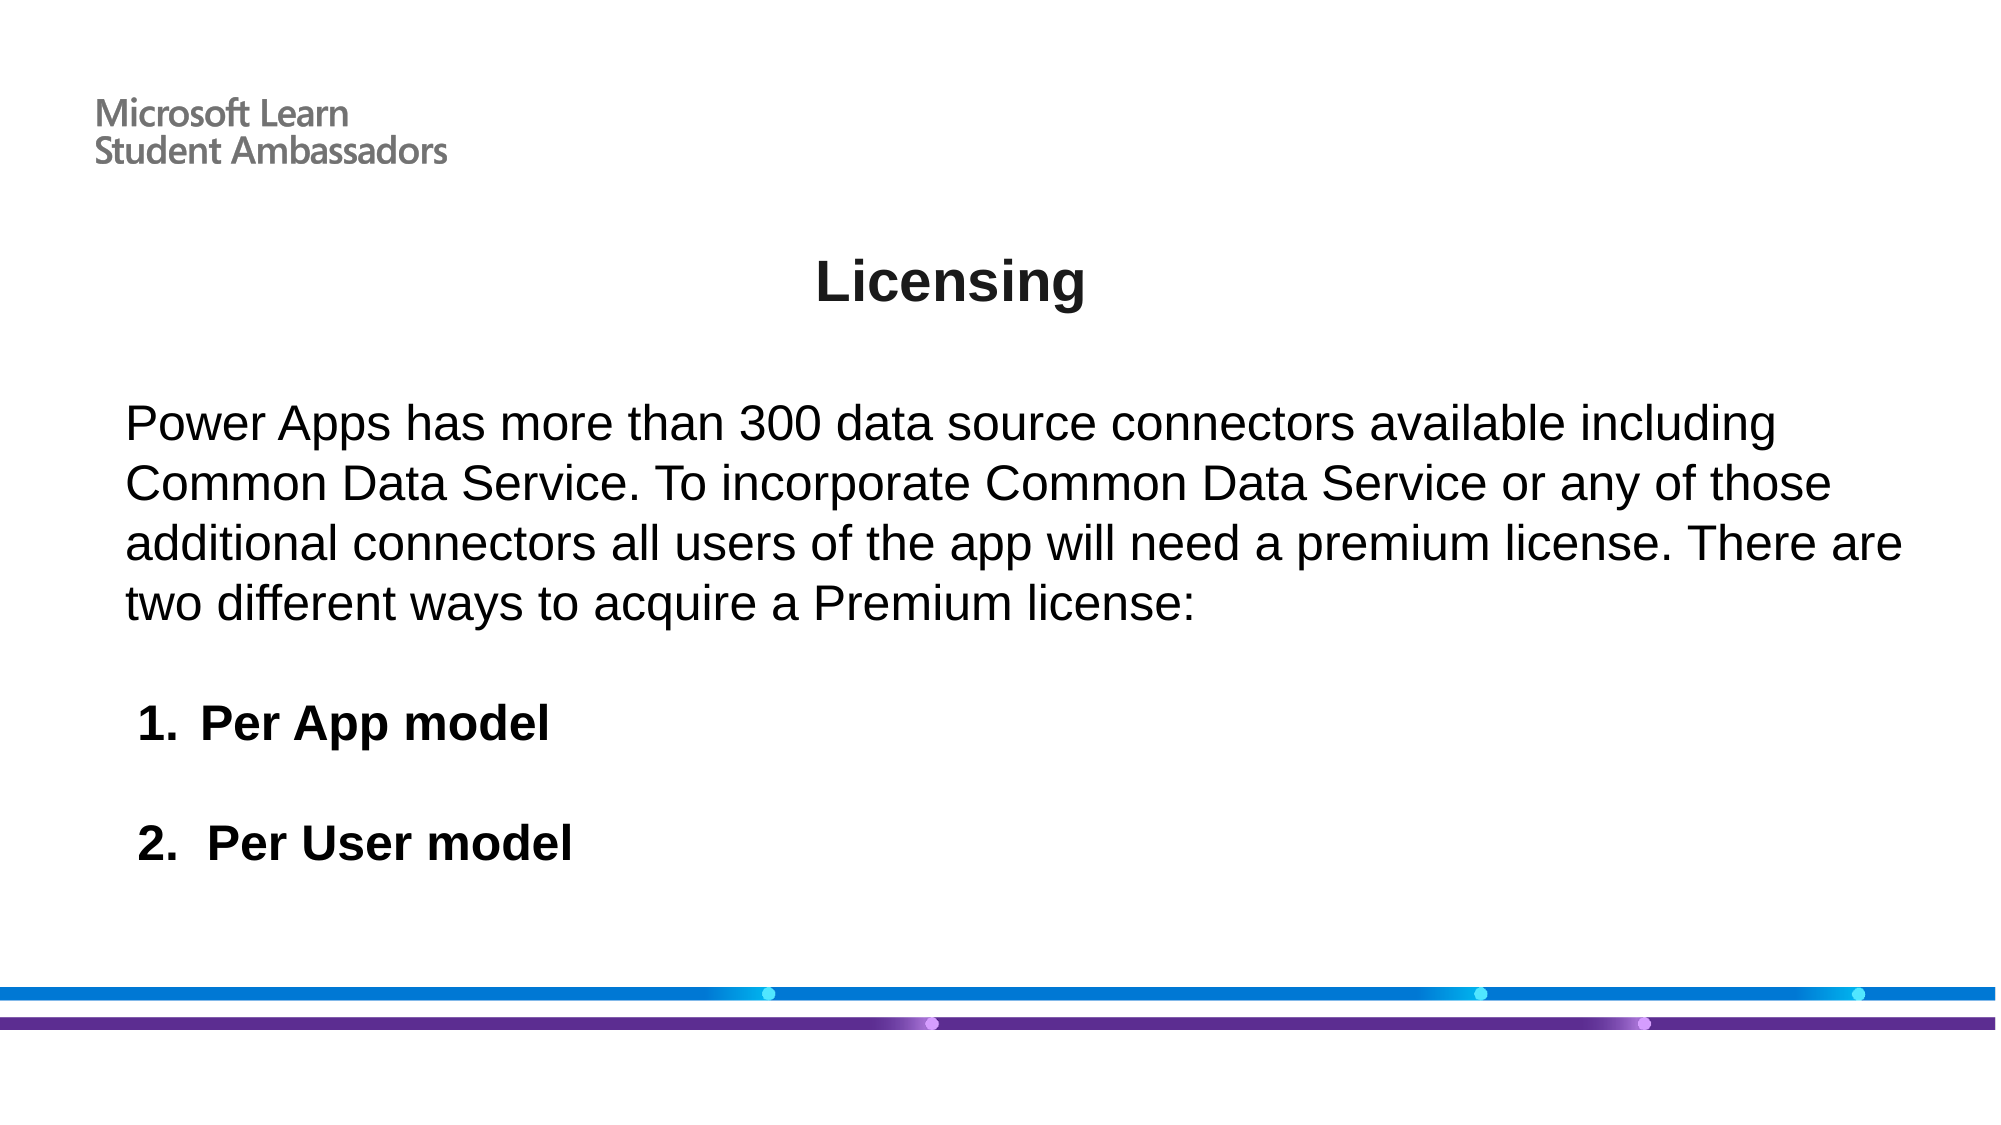

# Licensing
Power Apps has more than 300 data source connectors available including Common Data Service. To incorporate Common Data Service or any of those additional connectors all users of the app will need a premium license. There are two different ways to acquire a Premium license:

Per App model

2.  Per User model